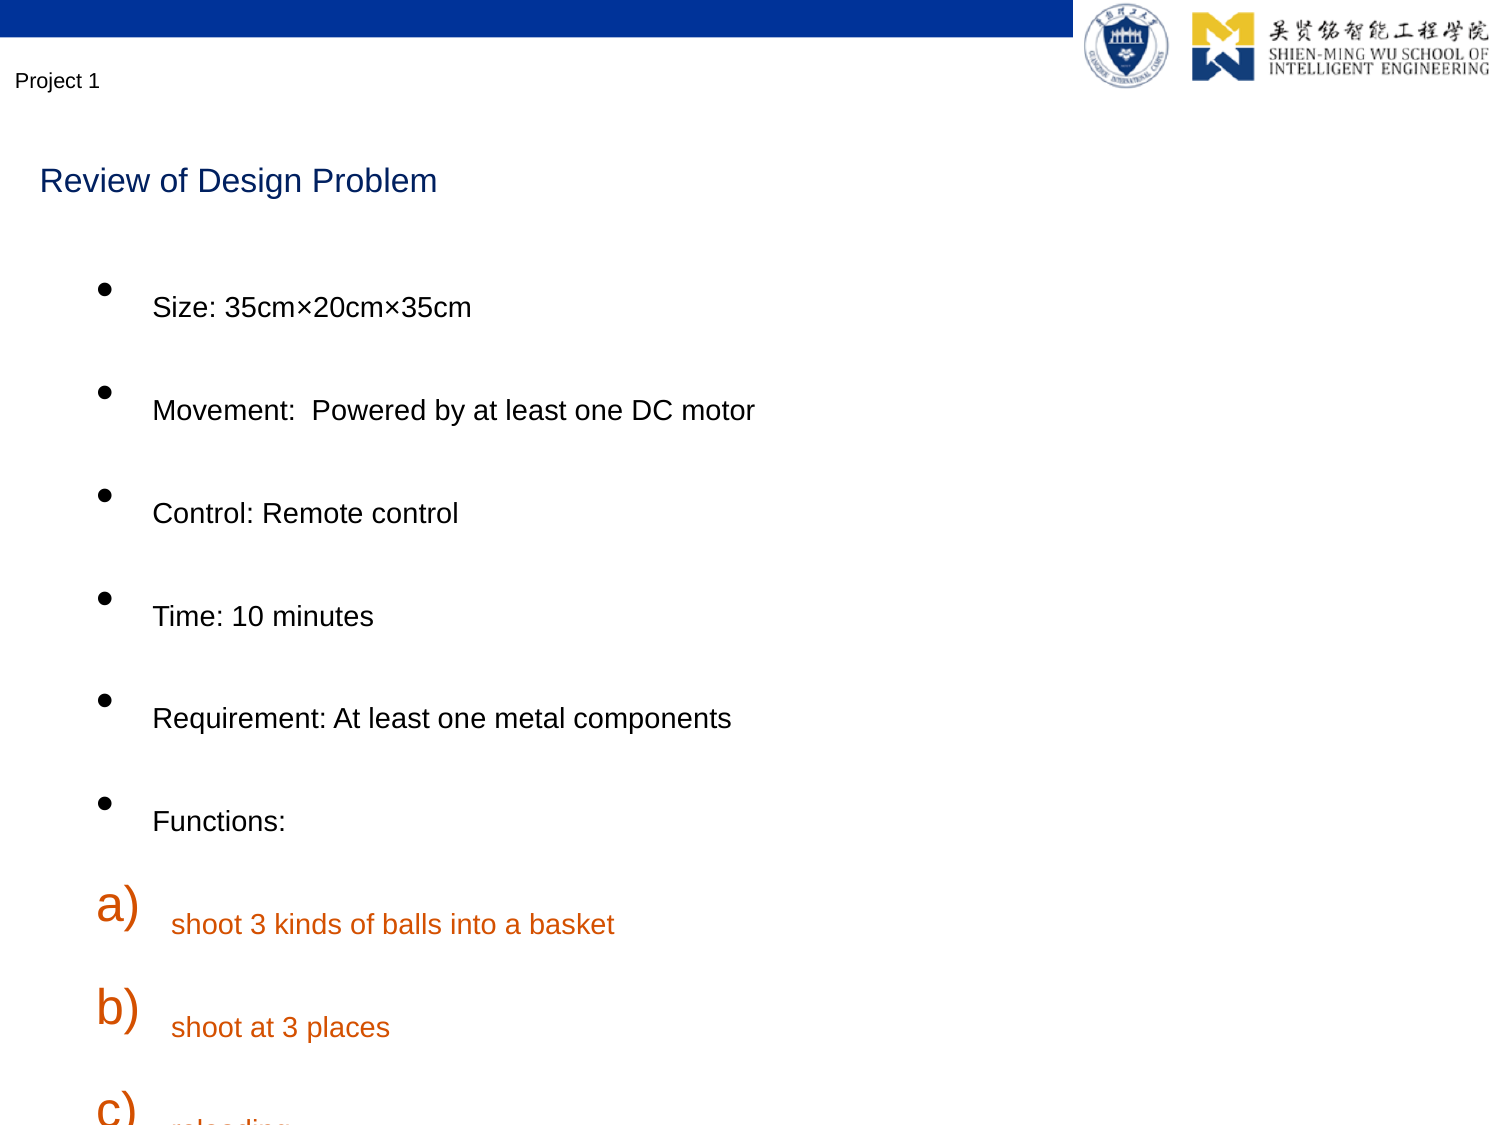

Project 1
Review of Design Problem
Size: 35cm×20cm×35cm
Movement:  Powered by at least one DC motor
Control: Remote control
Time: 10 minutes
Requirement: At least one metal components
Functions:
shoot 3 kinds of balls into a basket
shoot at 3 places
reloading